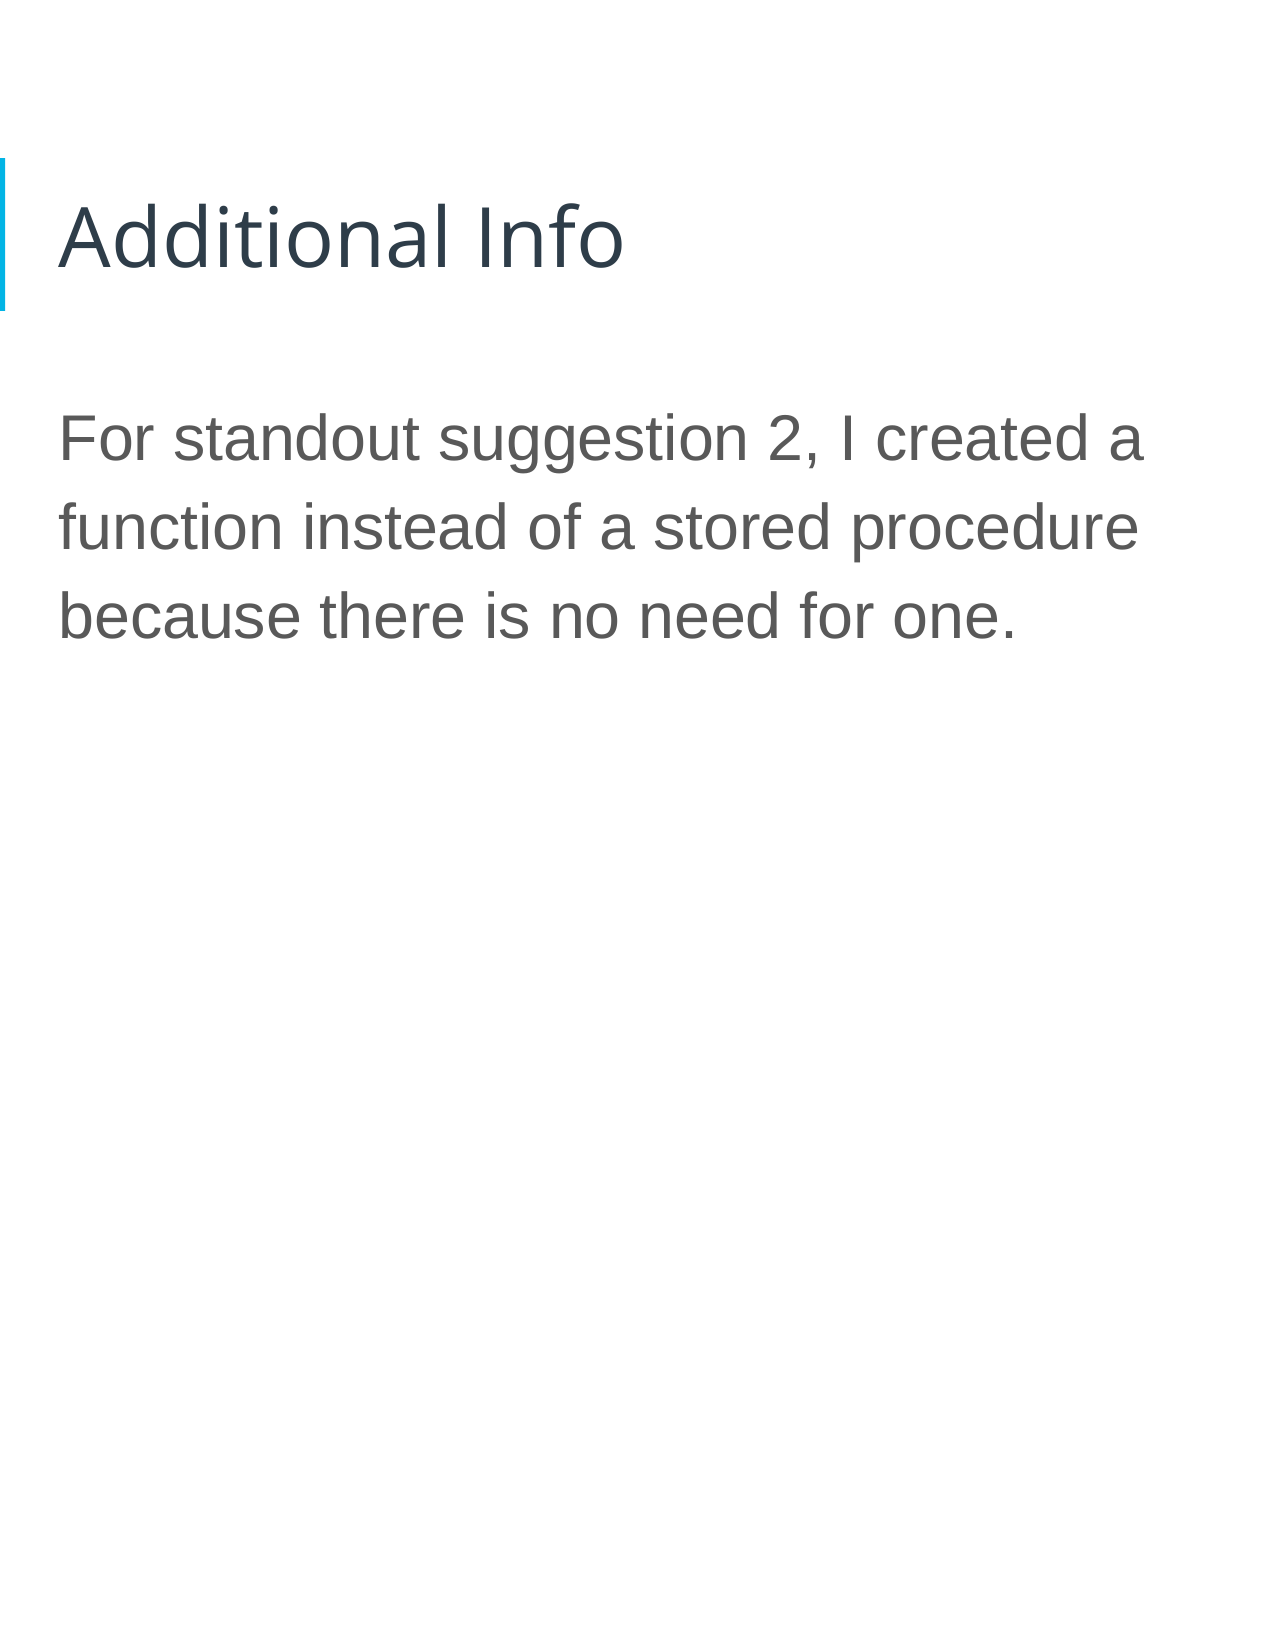

# Additional Info
For standout suggestion 2, I created a function instead of a stored procedure because there is no need for one.